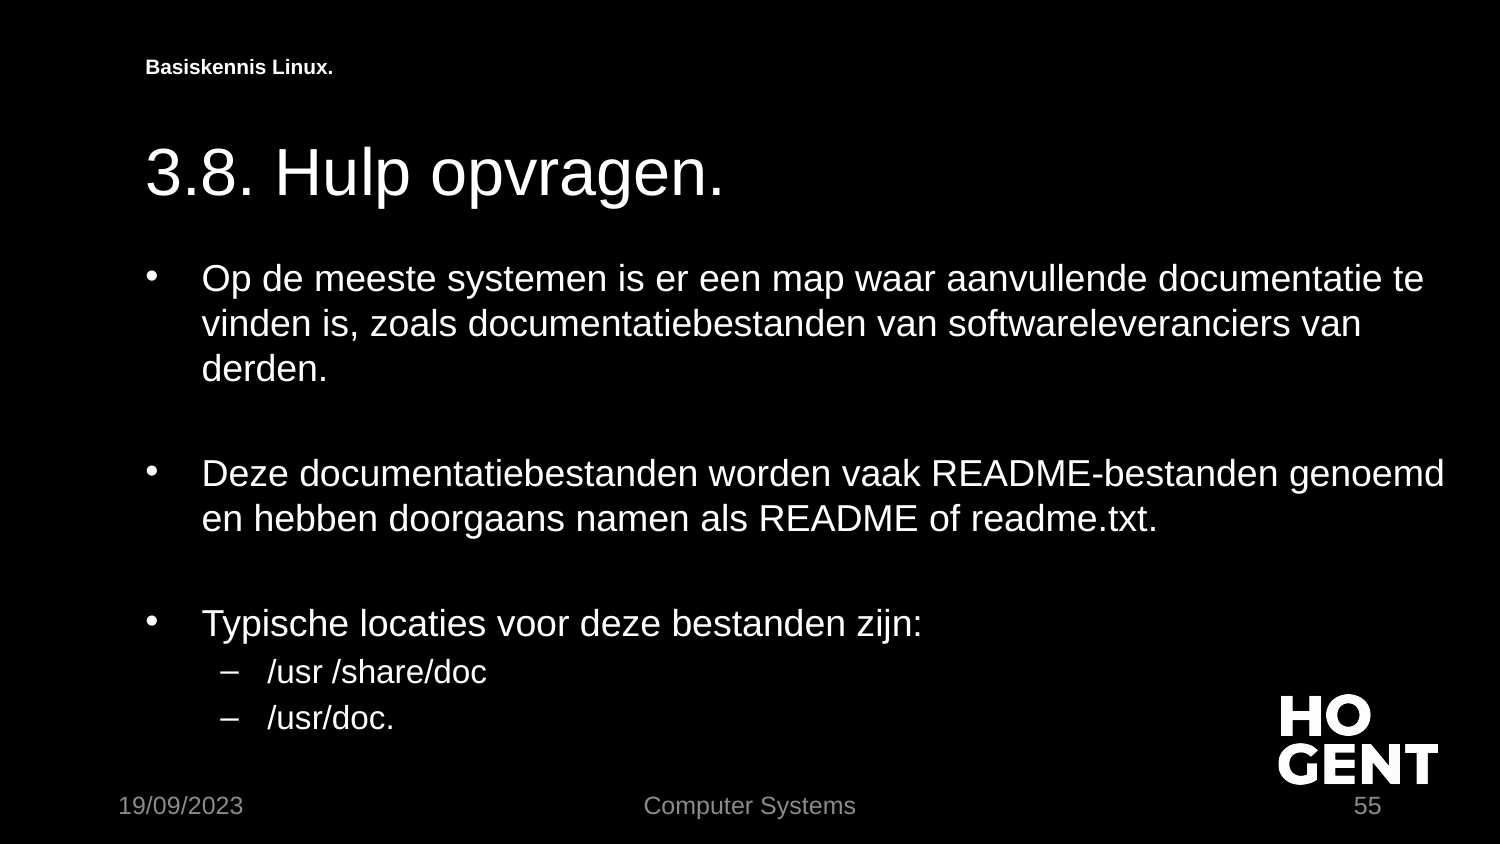

Basiskennis Linux.
# 3.8. Hulp opvragen.
Op de meeste systemen is er een map waar aanvullende documentatie te vinden is, zoals documentatiebestanden van softwareleveranciers van derden.

Deze documentatiebestanden worden vaak README-bestanden genoemd en hebben doorgaans namen als README of readme.txt.

Typische locaties voor deze bestanden zijn:
/usr /share/doc
/usr/doc.
19/09/2023
Computer Systems
55